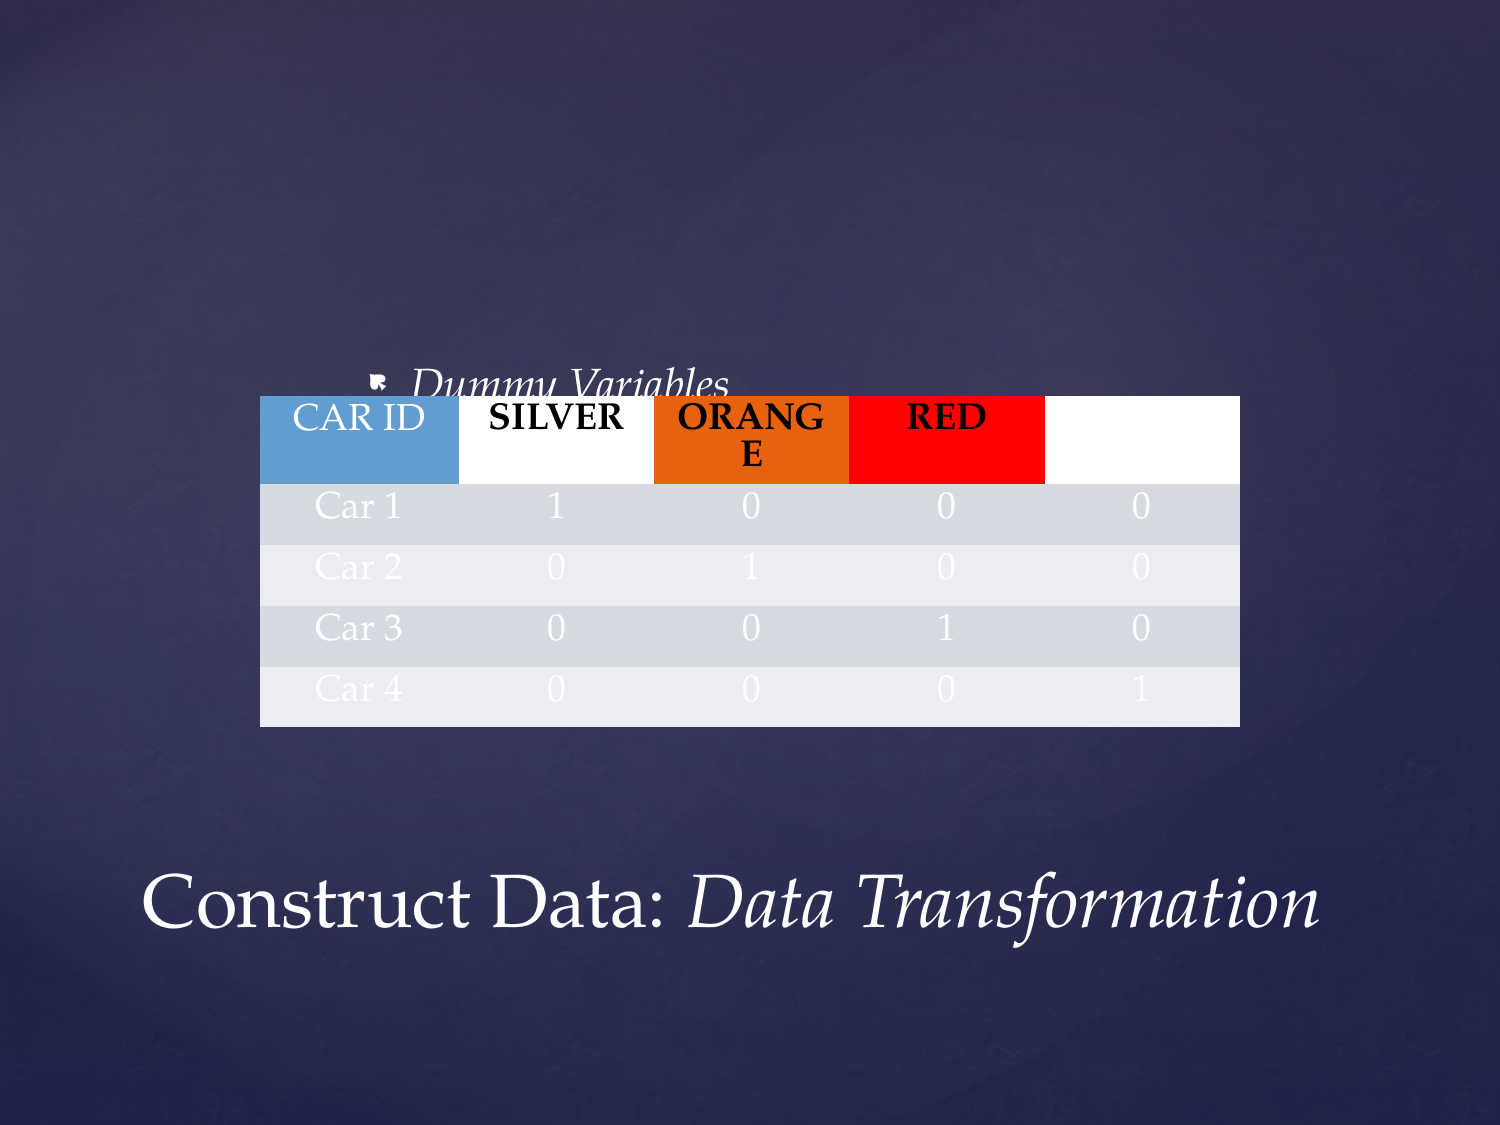

Dummy Variables

| CAR ID | SILVER | ORANGE | RED | BLACK |
| --- | --- | --- | --- | --- |
| Car 1 | 1 | 0 | 0 | 0 |
| Car 2 | 0 | 1 | 0 | 0 |
| Car 3 | 0 | 0 | 1 | 0 |
| Car 4 | 0 | 0 | 0 | 1 |
| CAR ID | COLOR |
| --- | --- |
| Car 1 | Silver |
| Car 2 | Orange |
| Car 3 | Red |
| Car 4 | Black |
# Construct Data: Data Transformation